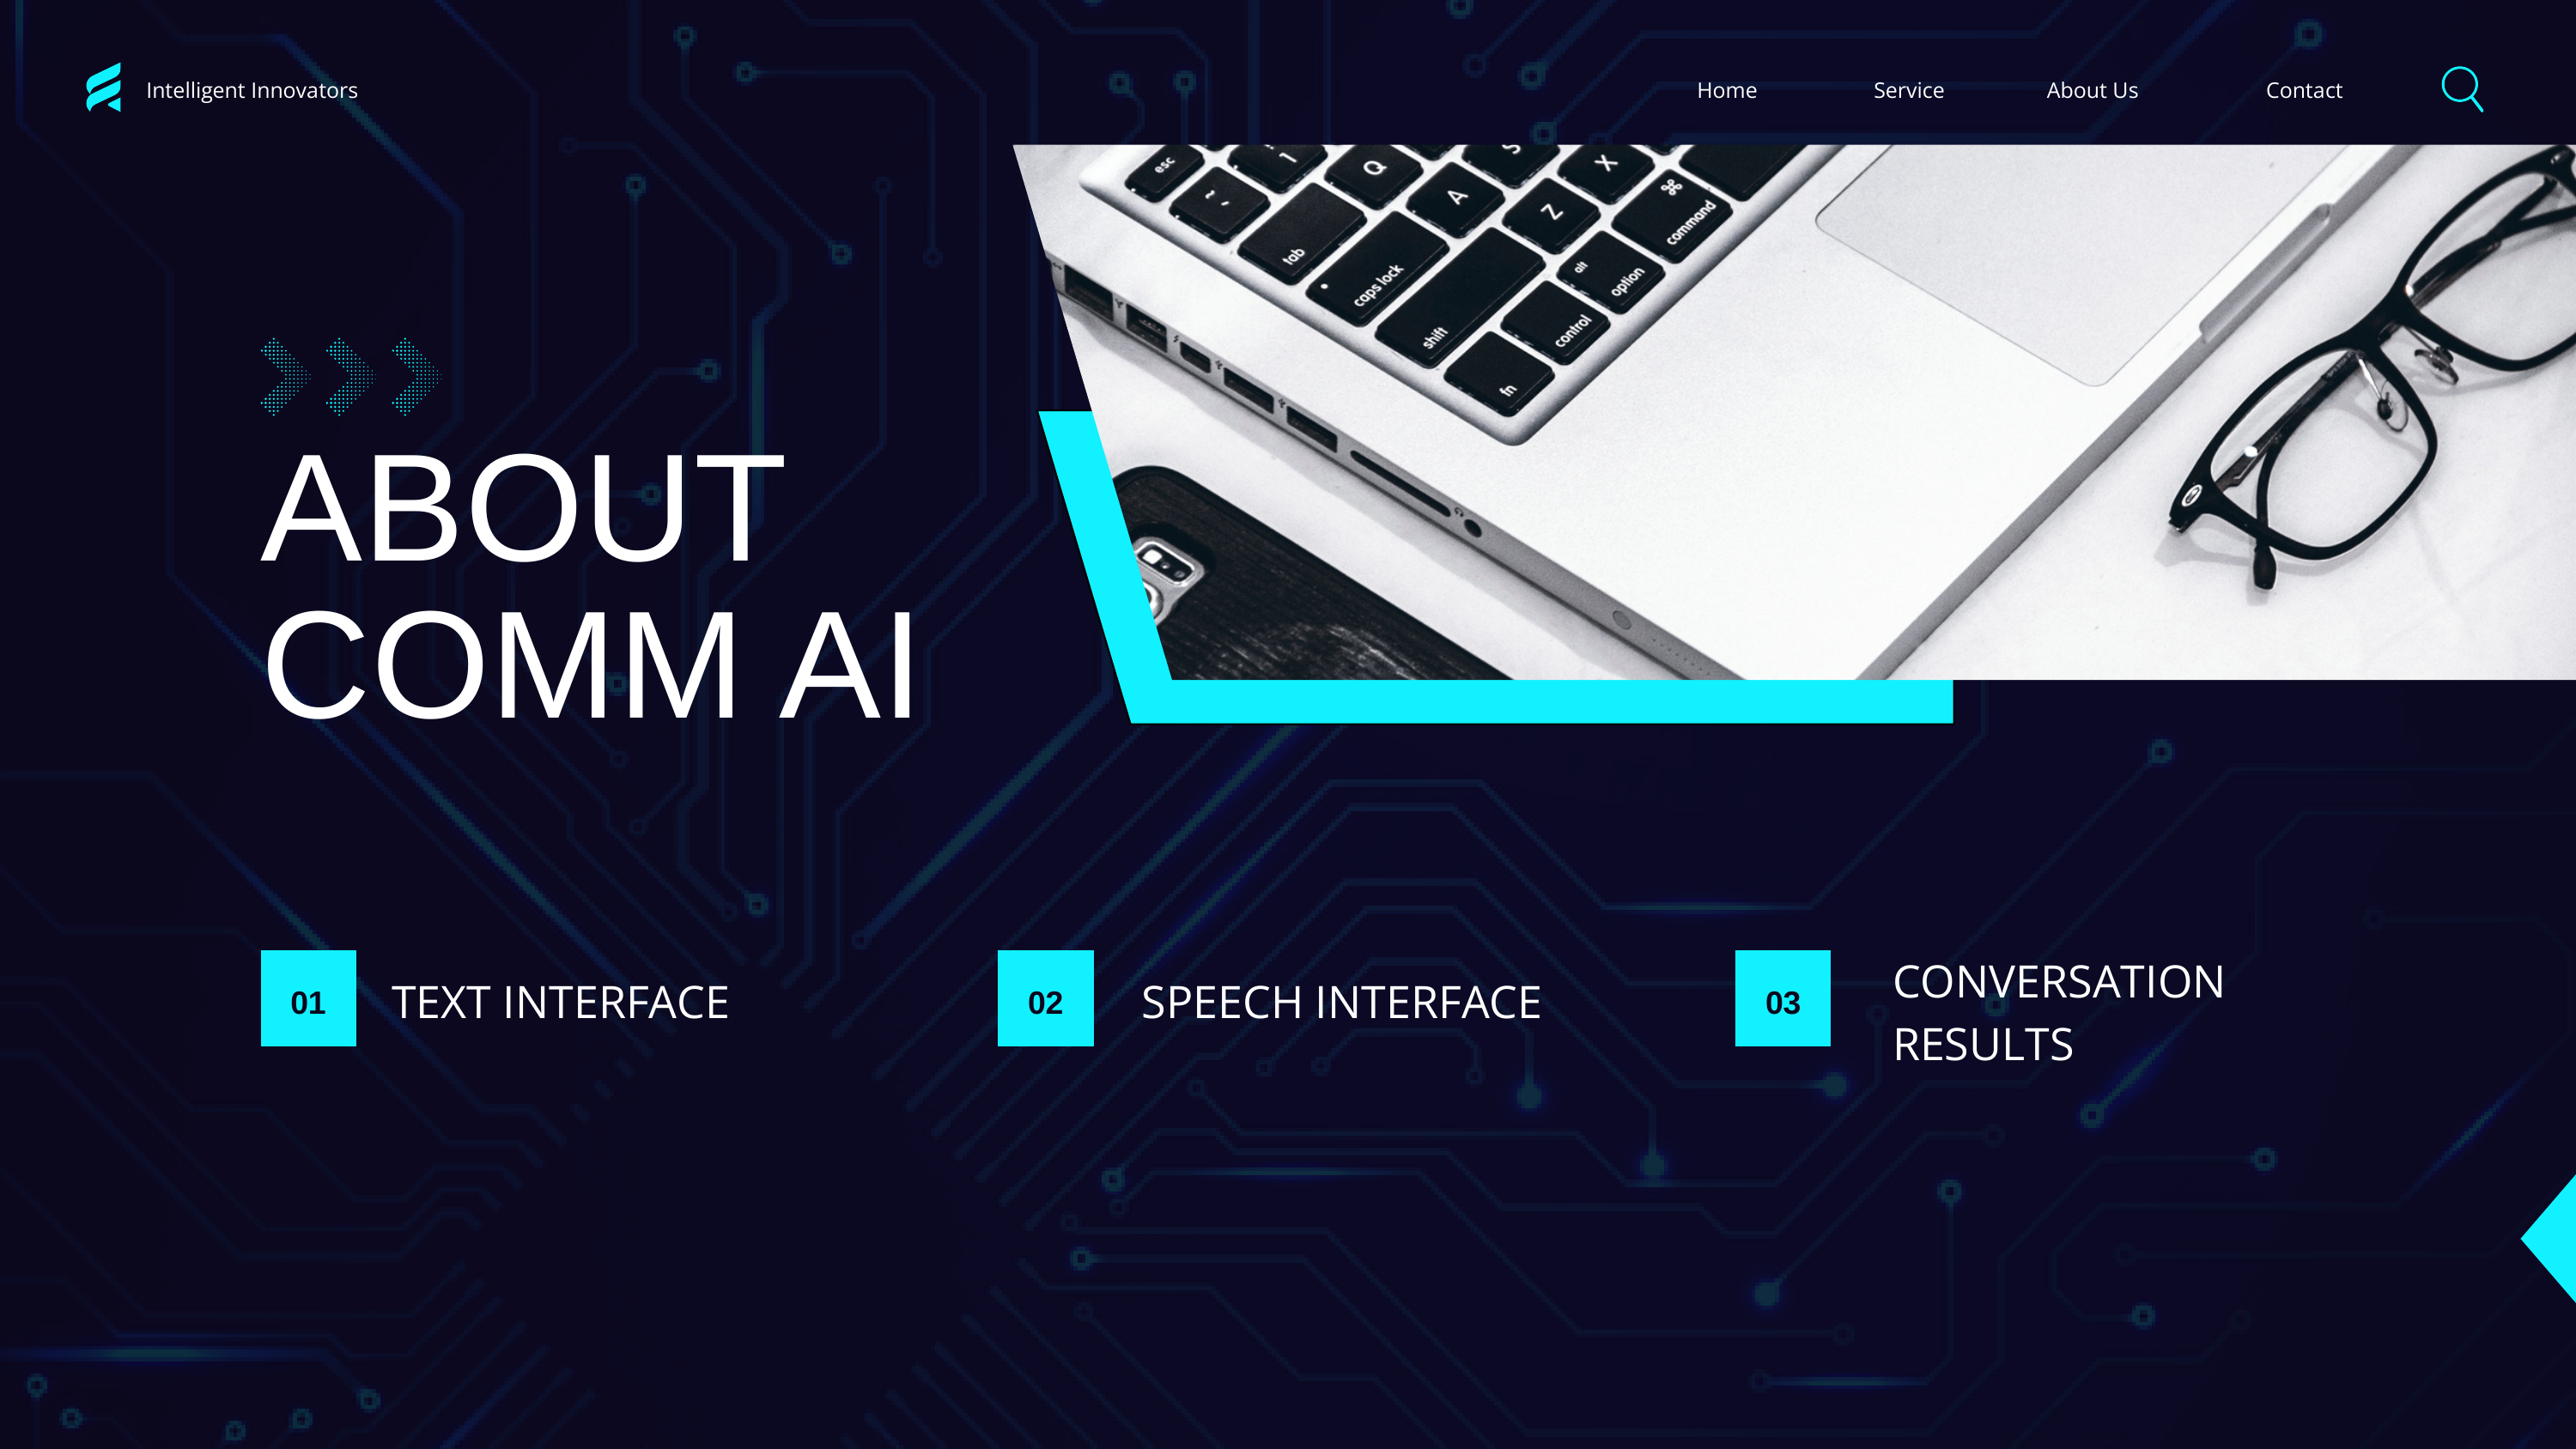

Intelligent Innovators
Home
Service
About Us
Contact

ABOUT
COMM AI
CONVERSATION RESULTS

TEXT INTERFACE
SPEECH INTERFACE
01
02
03